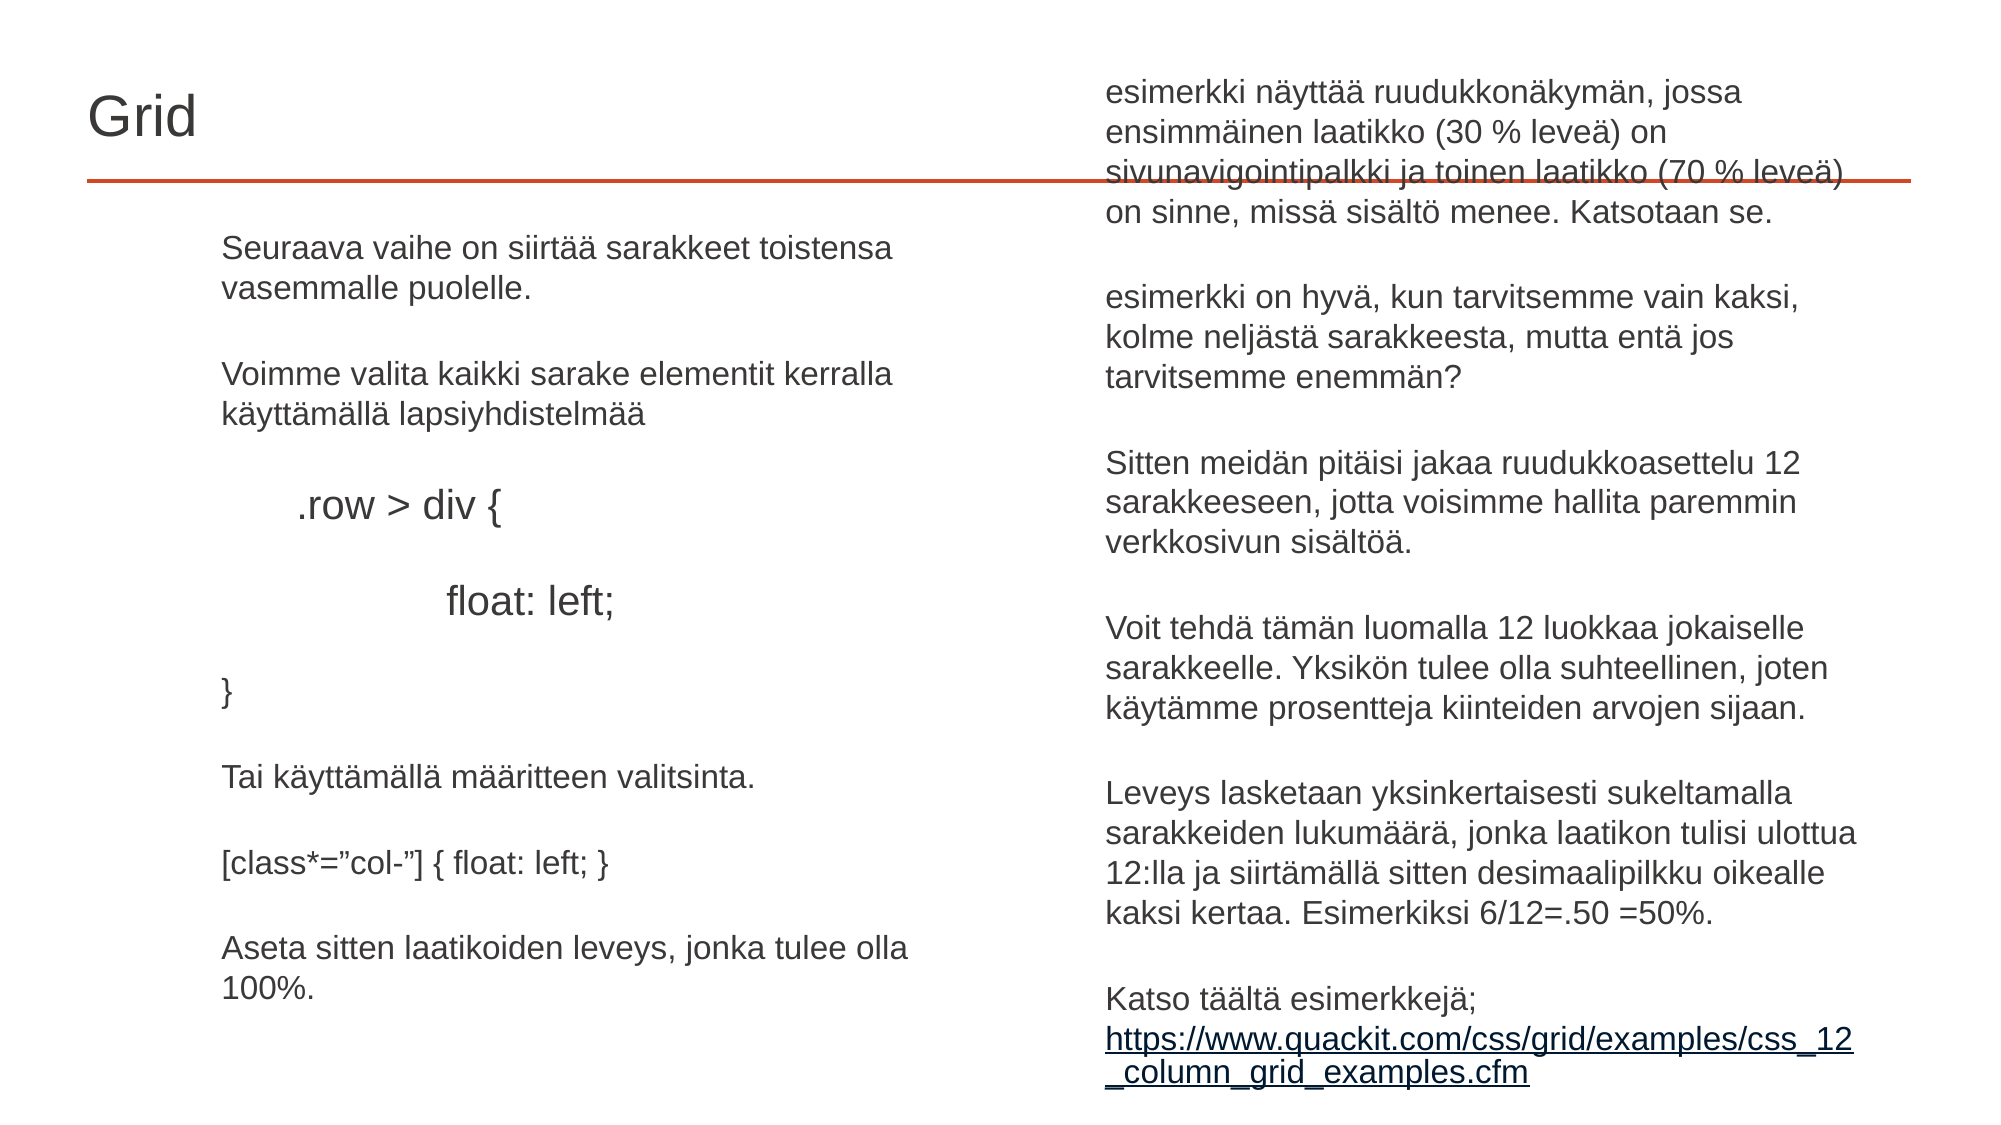

esimerkki näyttää ruudukkonäkymän, jossa ensimmäinen laatikko (30 % leveä) on sivunavigointipalkki ja toinen laatikko (70 % leveä) on sinne, missä sisältö menee. Katsotaan se.
esimerkki on hyvä, kun tarvitsemme vain kaksi, kolme neljästä sarakkeesta, mutta entä jos tarvitsemme enemmän?
Sitten meidän pitäisi jakaa ruudukkoasettelu 12 sarakkeeseen, jotta voisimme hallita paremmin verkkosivun sisältöä.
Voit tehdä tämän luomalla 12 luokkaa jokaiselle sarakkeelle. Yksikön tulee olla suhteellinen, joten käytämme prosentteja kiinteiden arvojen sijaan.
Leveys lasketaan yksinkertaisesti sukeltamalla sarakkeiden lukumäärä, jonka laatikon tulisi ulottua 12:lla ja siirtämällä sitten desimaalipilkku oikealle kaksi kertaa. Esimerkiksi 6/12=.50 =50%.
Katso täältä esimerkkejä; https://www.quackit.com/css/grid/examples/css_12_column_grid_examples.cfm
# Grid
Seuraava vaihe on siirtää sarakkeet toistensa vasemmalle puolelle.
Voimme valita kaikki sarake elementit kerralla käyttämällä lapsiyhdistelmää
.row > div {
	float: left;
}
Tai käyttämällä määritteen valitsinta.
[class*=”col-”] { float: left; }
Aseta sitten laatikoiden leveys, jonka tulee olla 100%.